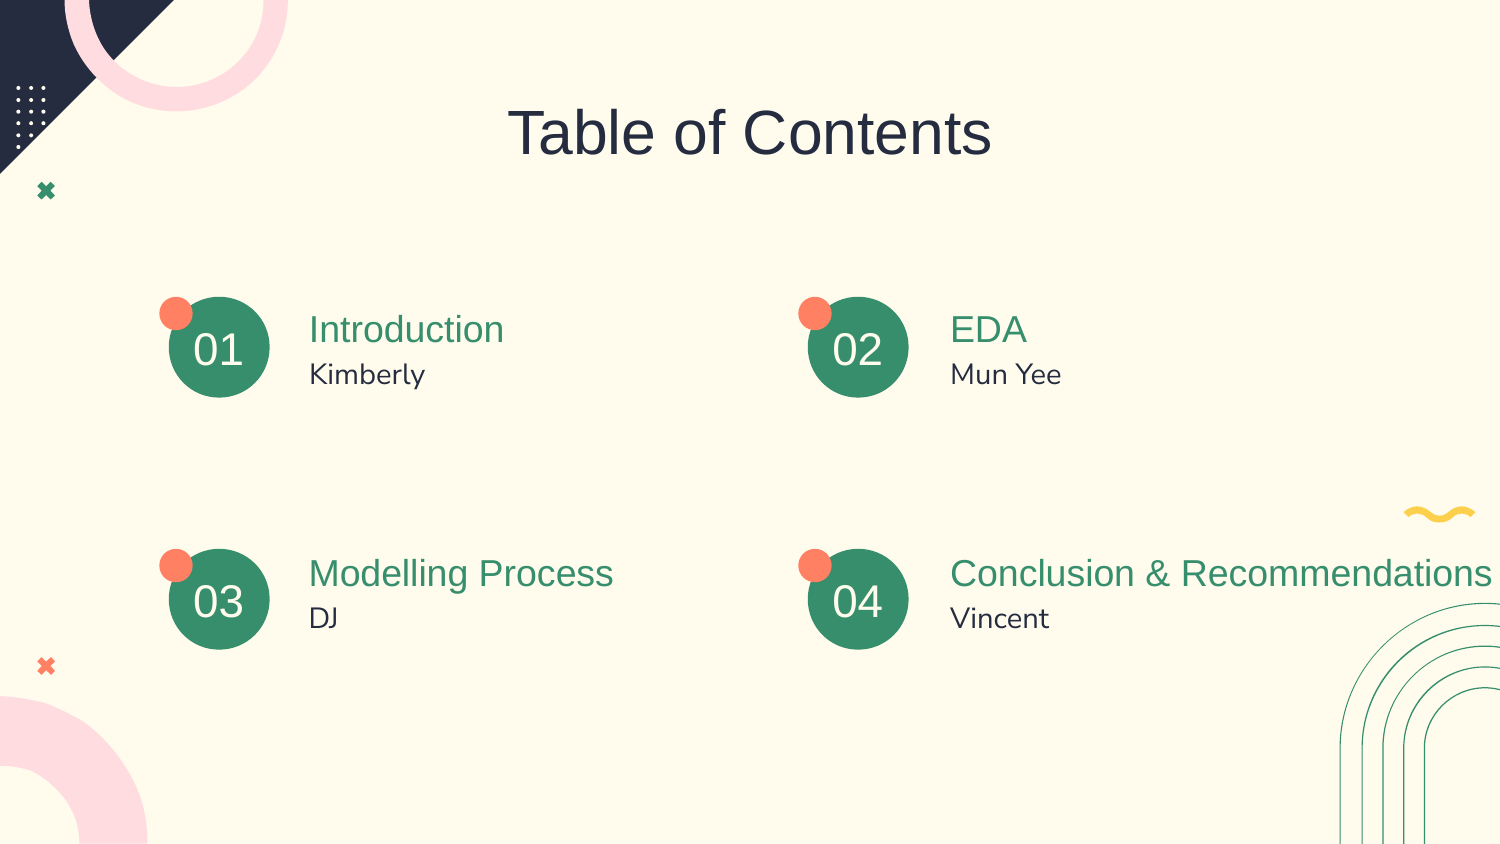

Table of Contents

01
02
Introduction
EDA
Kimberly
Mun Yee

# 03
04
Conclusion & Recommendations
Modelling Process
DJ
Vincent